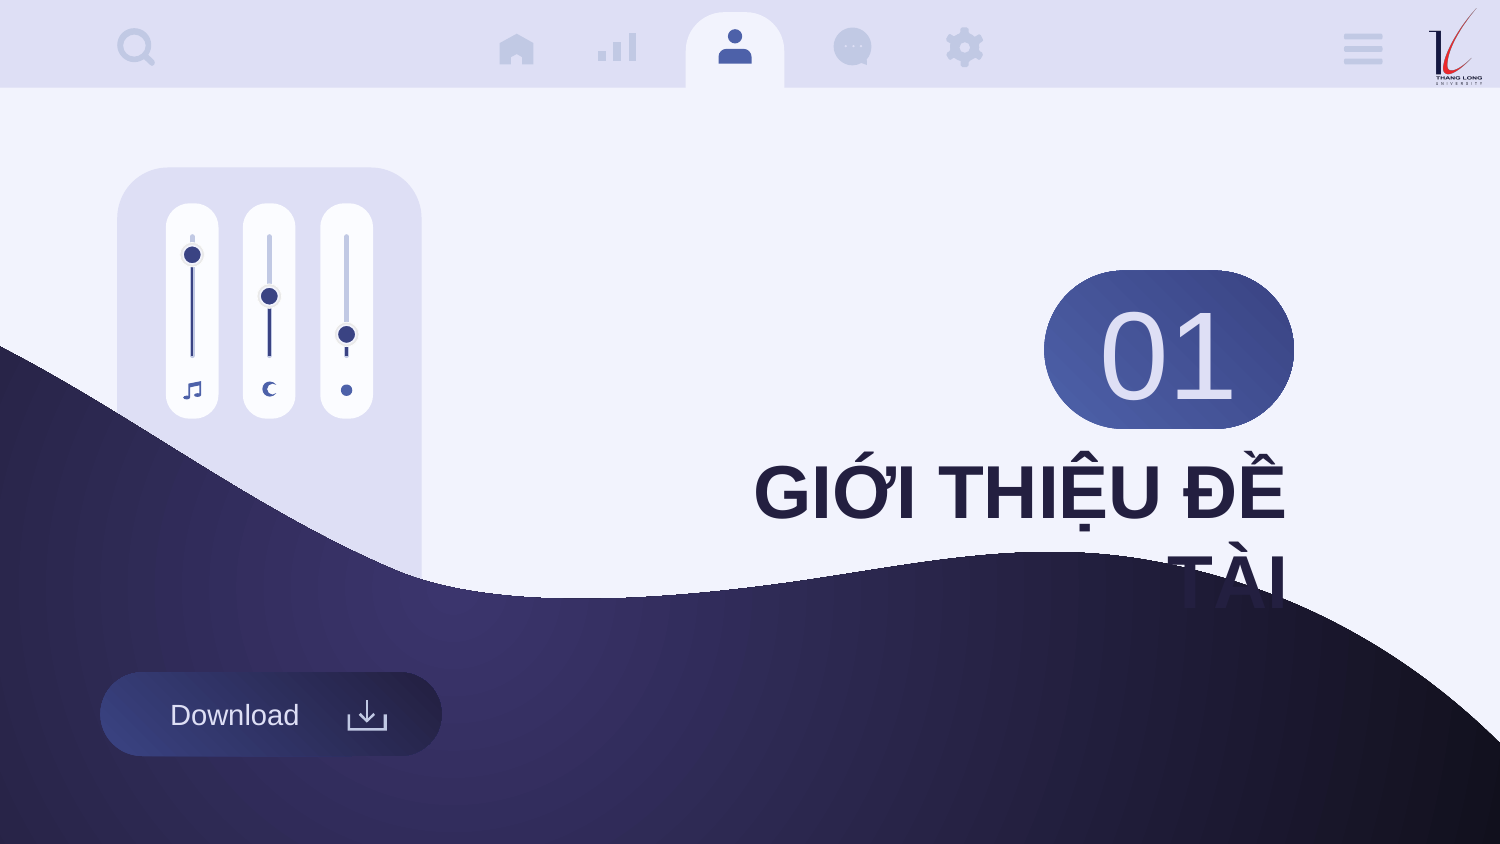

01

# GIỚI THIỆU ĐỀ TÀI

Download